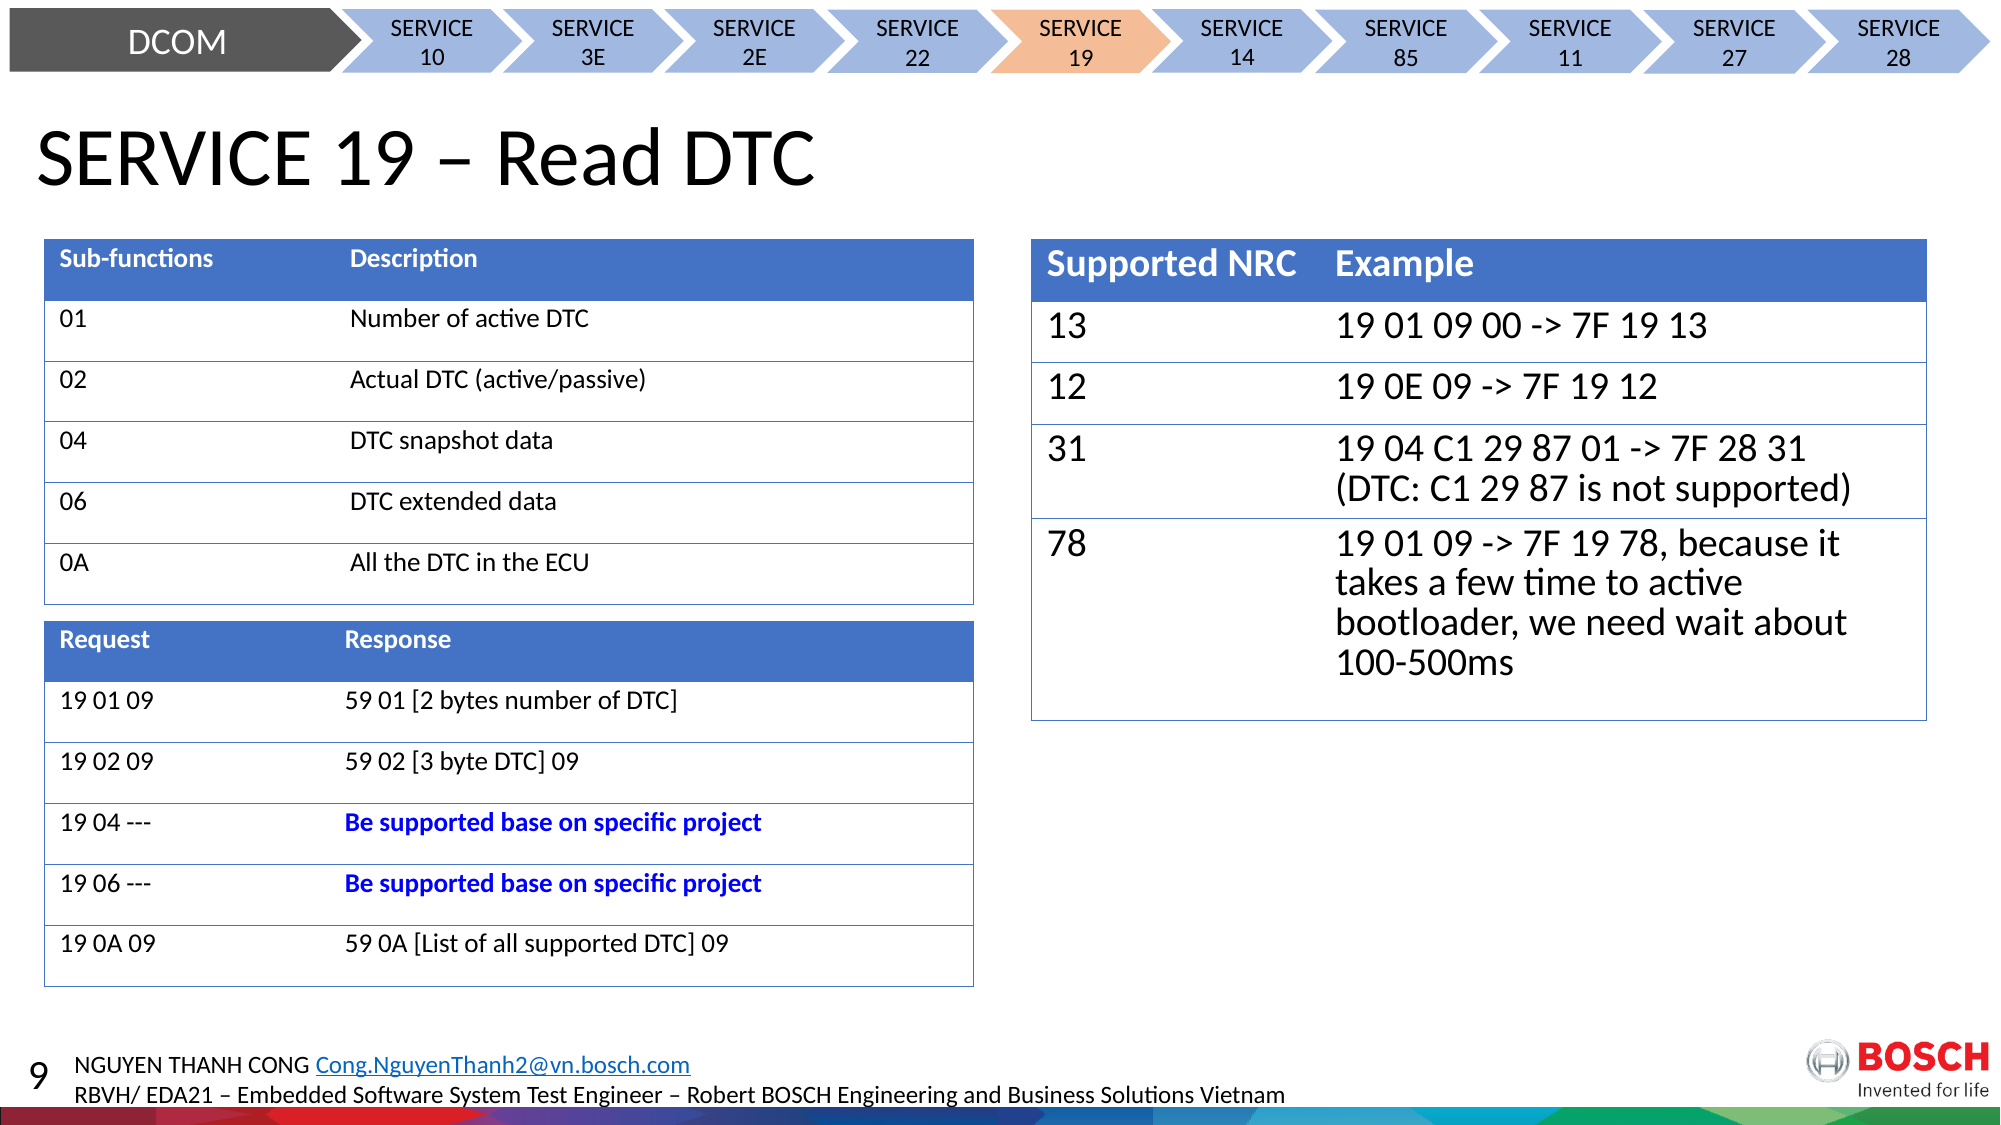

DCOM
SERVICE 10
SERVICE 3E
SERVICE 2E
SERVICE 14
SERVICE 22
SERVICE 19
SERVICE 85
SERVICE 11
SERVICE 28
SERVICE 27
# SERVICE 19 – Read DTC
| Sub-functions | Description |
| --- | --- |
| 01 | Number of active DTC |
| 02 | Actual DTC (active/passive) |
| 04 | DTC snapshot data |
| 06 | DTC extended data |
| 0A | All the DTC in the ECU |
| Supported NRC | Example |
| --- | --- |
| 13 | 19 01 09 00 -> 7F 19 13 |
| 12 | 19 0E 09 -> 7F 19 12 |
| 31 | 19 04 C1 29 87 01 -> 7F 28 31 (DTC: C1 29 87 is not supported) |
| 78 | 19 01 09 -> 7F 19 78, because it takes a few time to active bootloader, we need wait about 100-500ms |
| Request | Response |
| --- | --- |
| 19 01 09 | 59 01 [2 bytes number of DTC] |
| 19 02 09 | 59 02 [3 byte DTC] 09 |
| 19 04 --- | Be supported base on specific project |
| 19 06 --- | Be supported base on specific project |
| 19 0A 09 | 59 0A [List of all supported DTC] 09 |